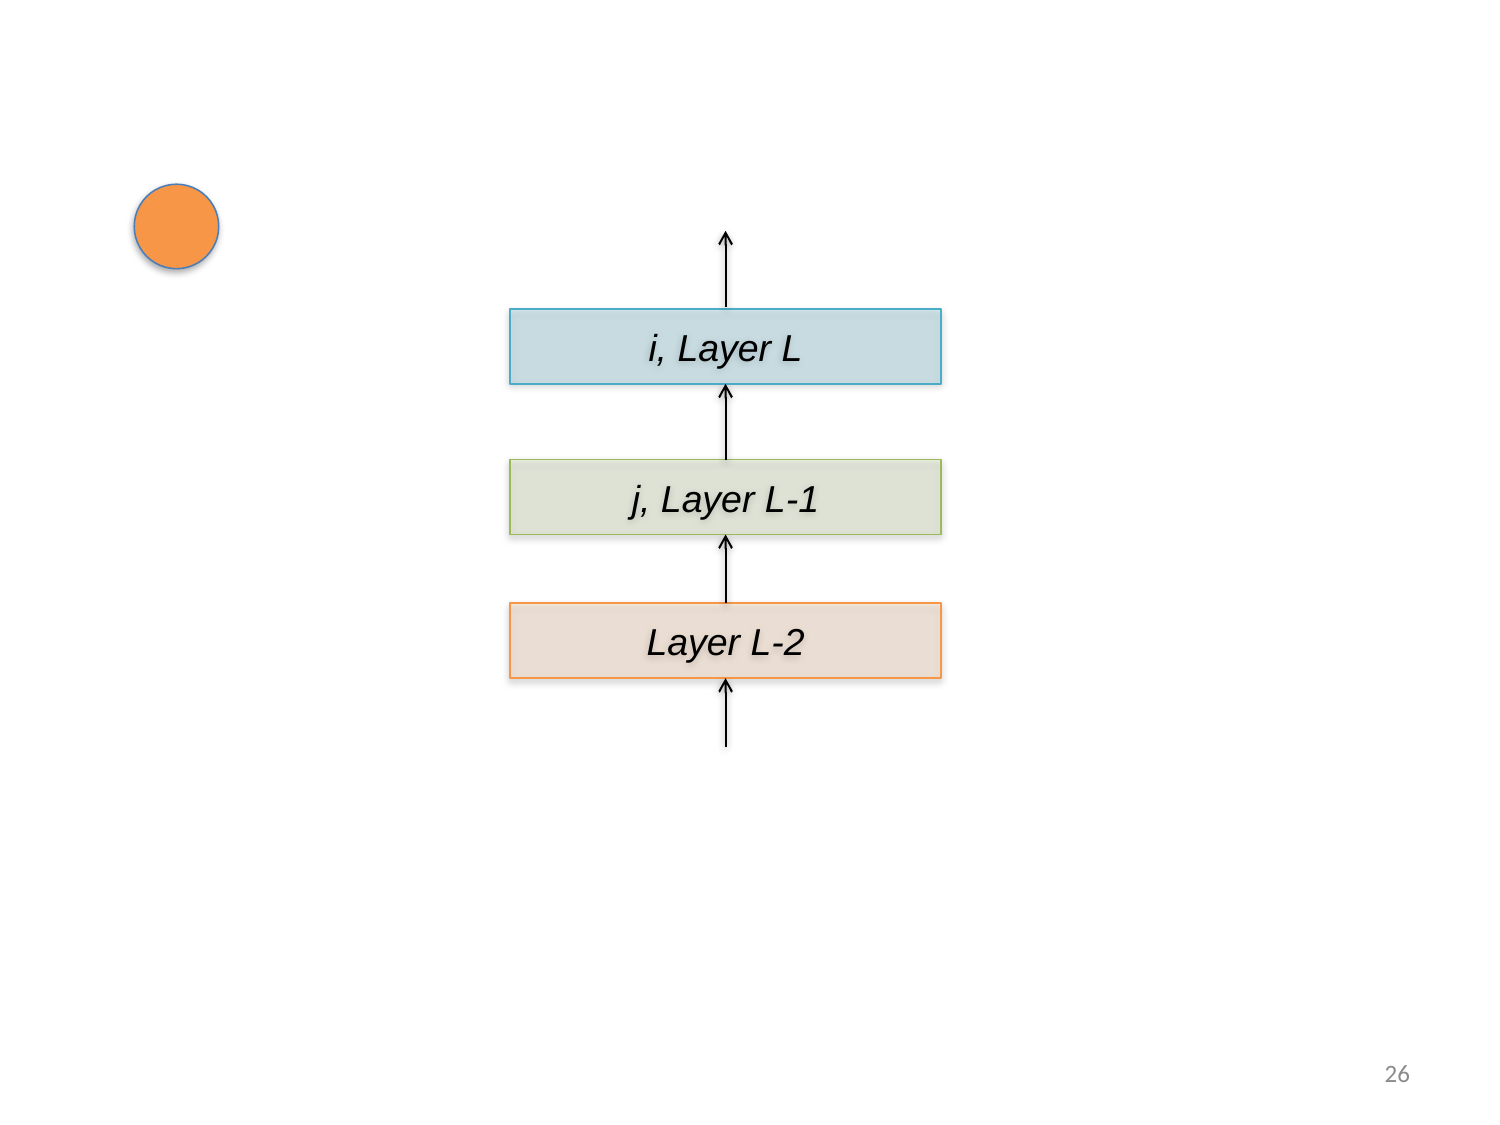

i, Layer L
j, Layer L-1
Layer L-2
26